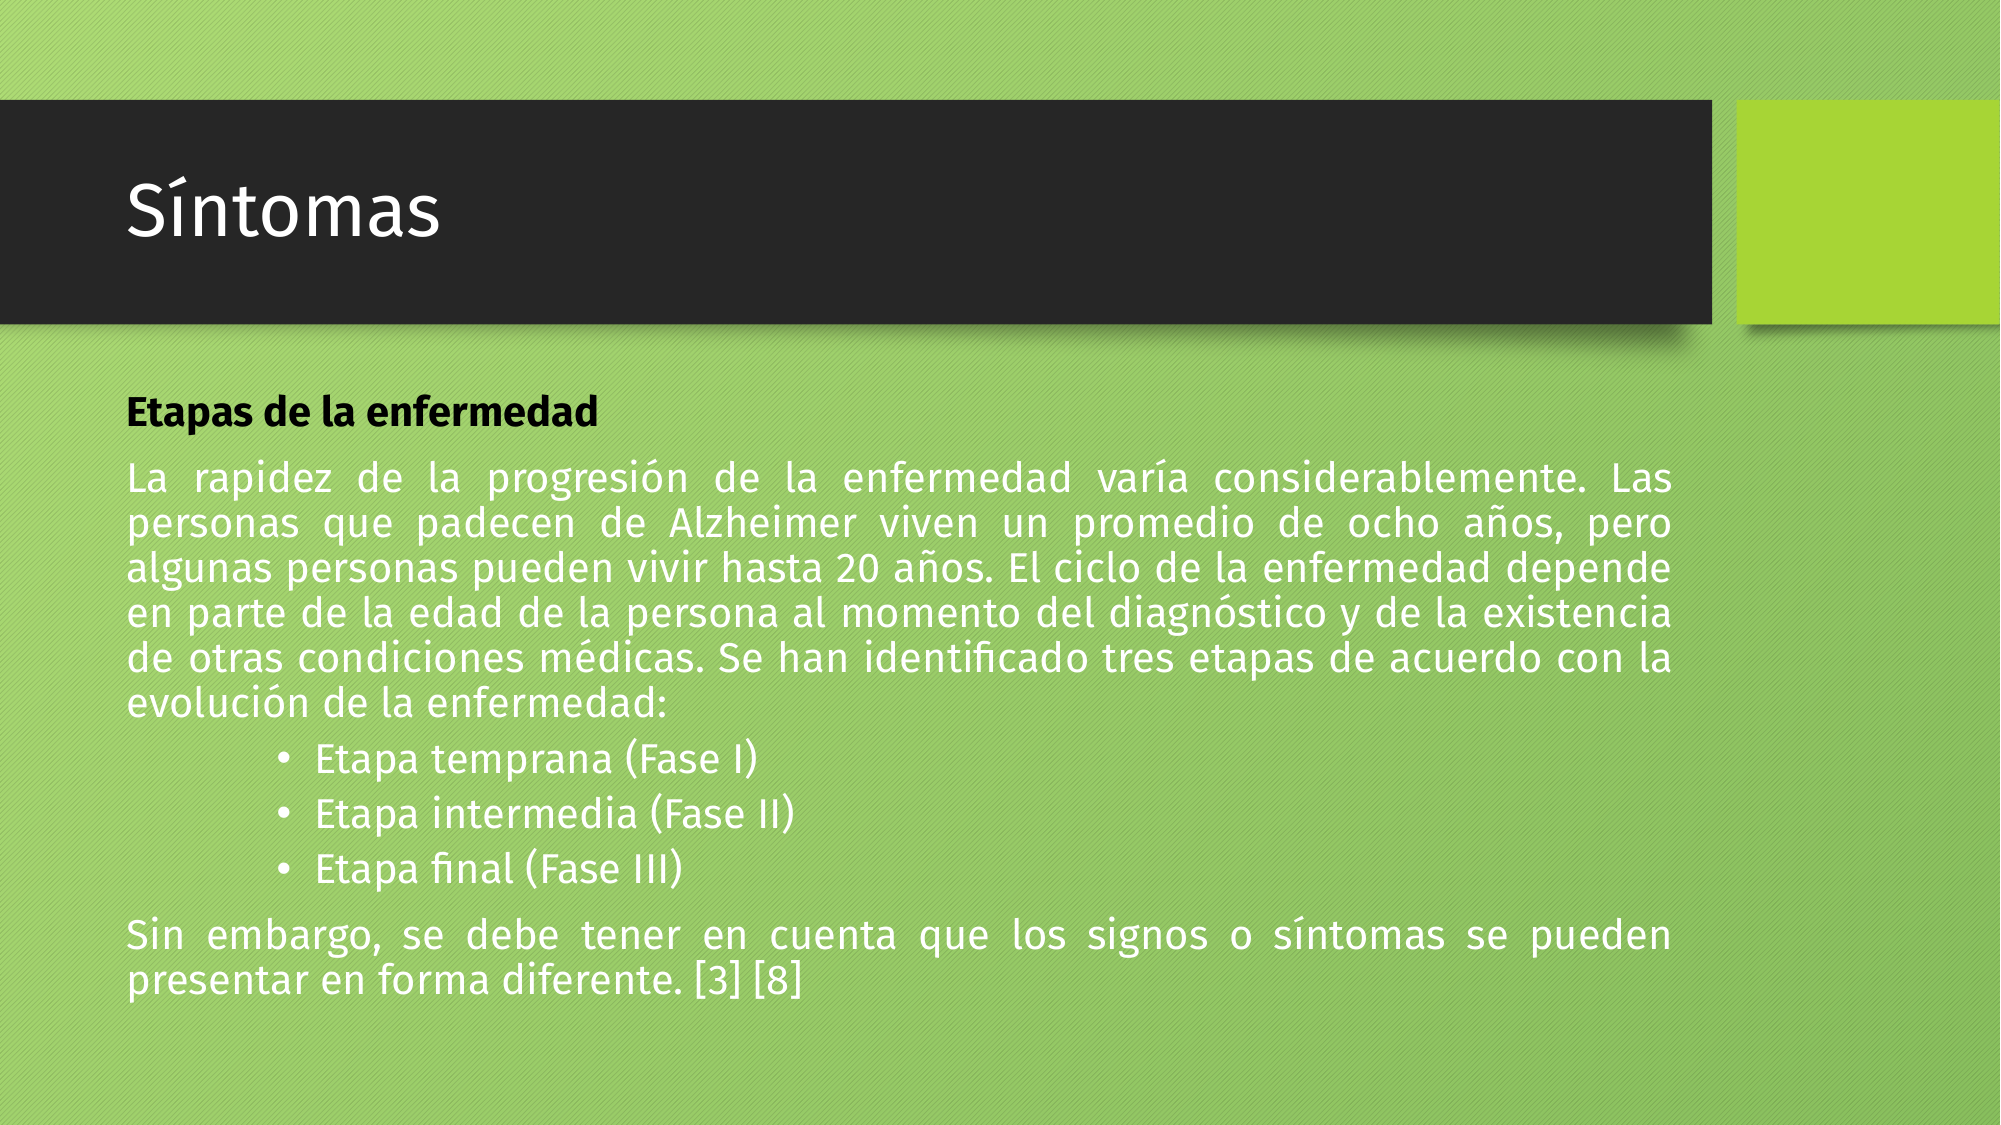

# Síntomas
Etapas de la enfermedad
La rapidez de la progresión de la enfermedad varía considerablemente. Las personas que padecen de Alzheimer viven un promedio de ocho años, pero algunas personas pueden vivir hasta 20 años. El ciclo de la enfermedad depende en parte de la edad de la persona al momento del diagnóstico y de la existencia de otras condiciones médicas. Se han identificado tres etapas de acuerdo con la evolución de la enfermedad:
Etapa temprana (Fase I)
Etapa intermedia (Fase II)
Etapa final (Fase III)
Sin embargo, se debe tener en cuenta que los signos o síntomas se pueden presentar en forma diferente. [3] [8]